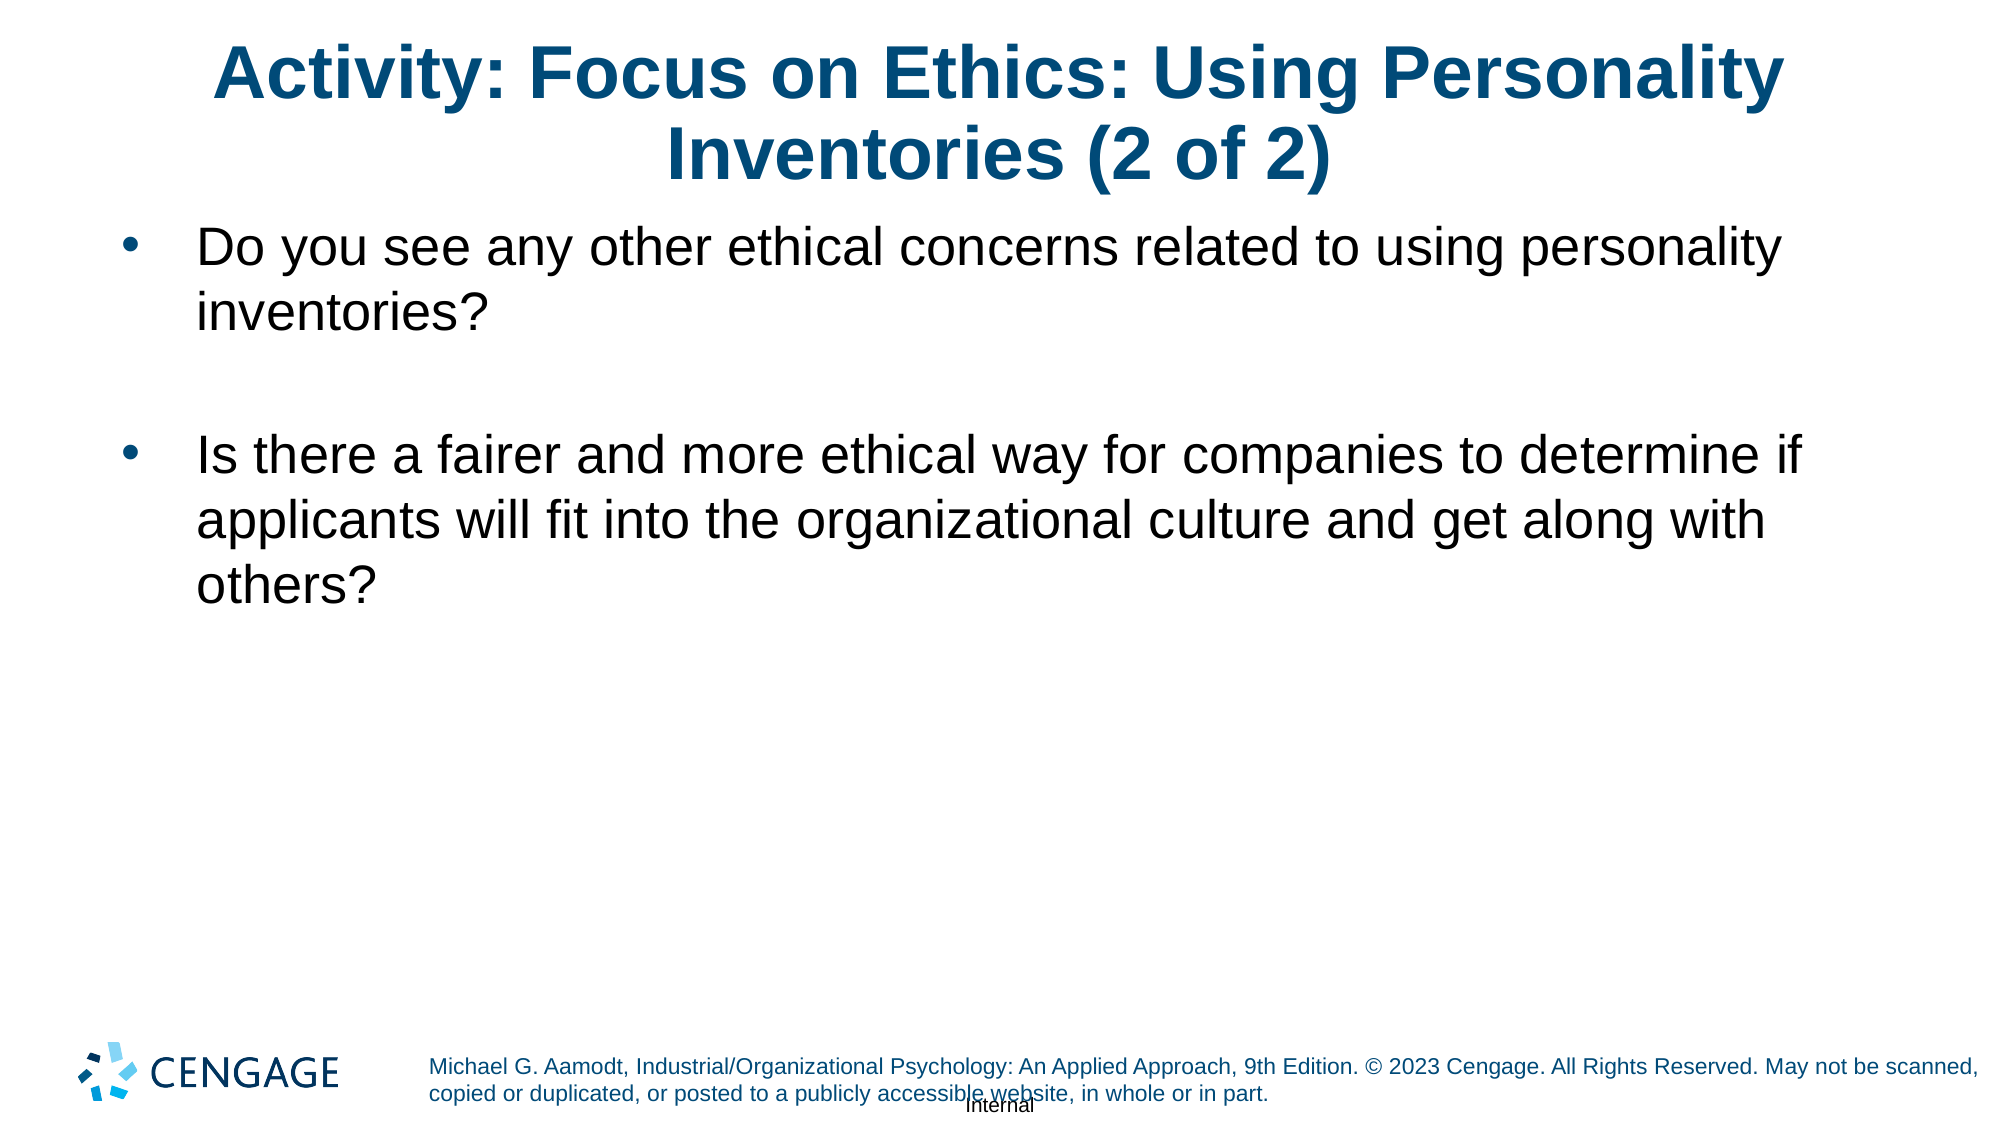

# Activity: Focus on Ethics: Using Personality Inventories (2 of 2)
Do you see any other ethical concerns related to using personality inventories?
Is there a fairer and more ethical way for companies to determine if applicants will fit into the organizational culture and get along with others?